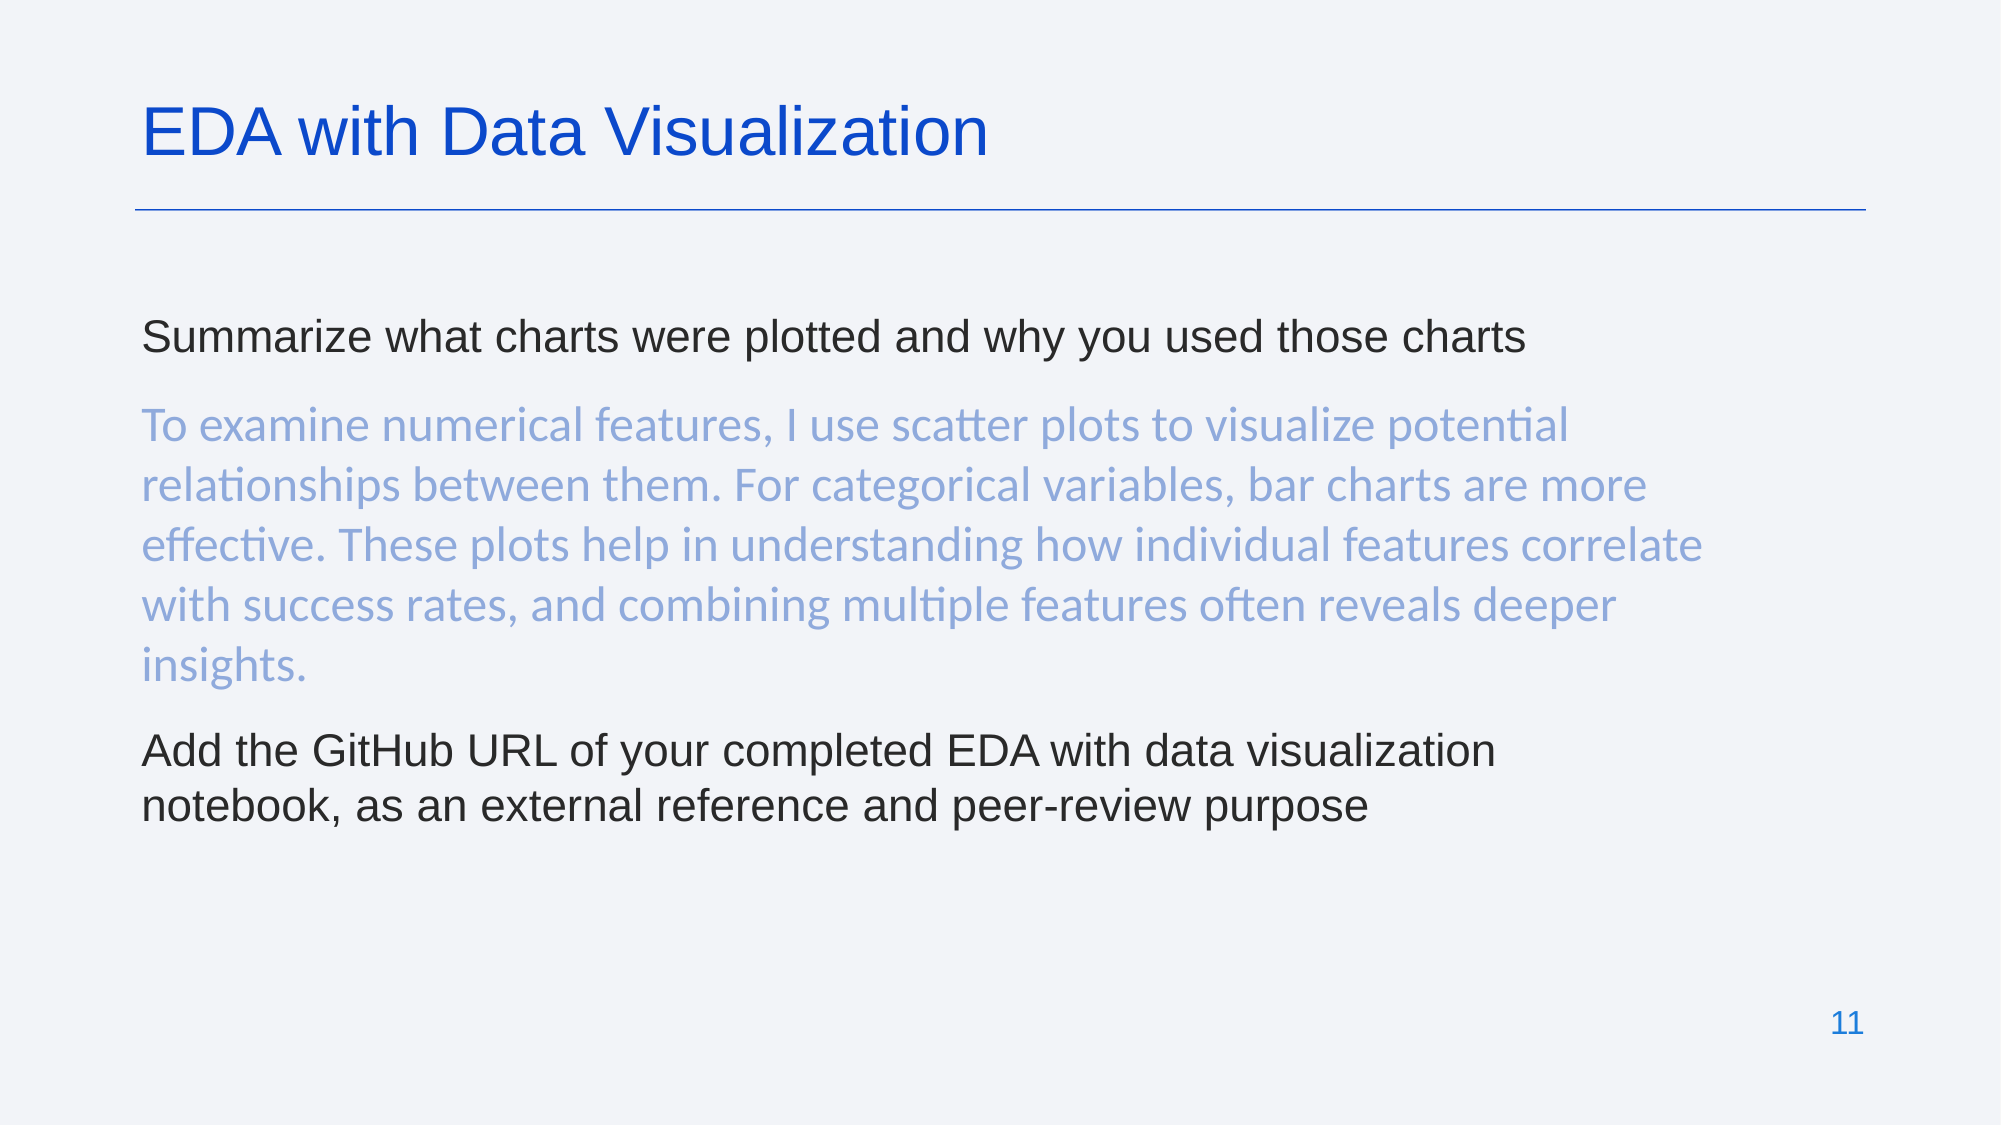

EDA with Data Visualization
Summarize what charts were plotted and why you used those charts
To examine numerical features, I use scatter plots to visualize potential relationships between them. For categorical variables, bar charts are more effective. These plots help in understanding how individual features correlate with success rates, and combining multiple features often reveals deeper insights.
Add the GitHub URL of your completed EDA with data visualization notebook, as an external reference and peer-review purpose

11